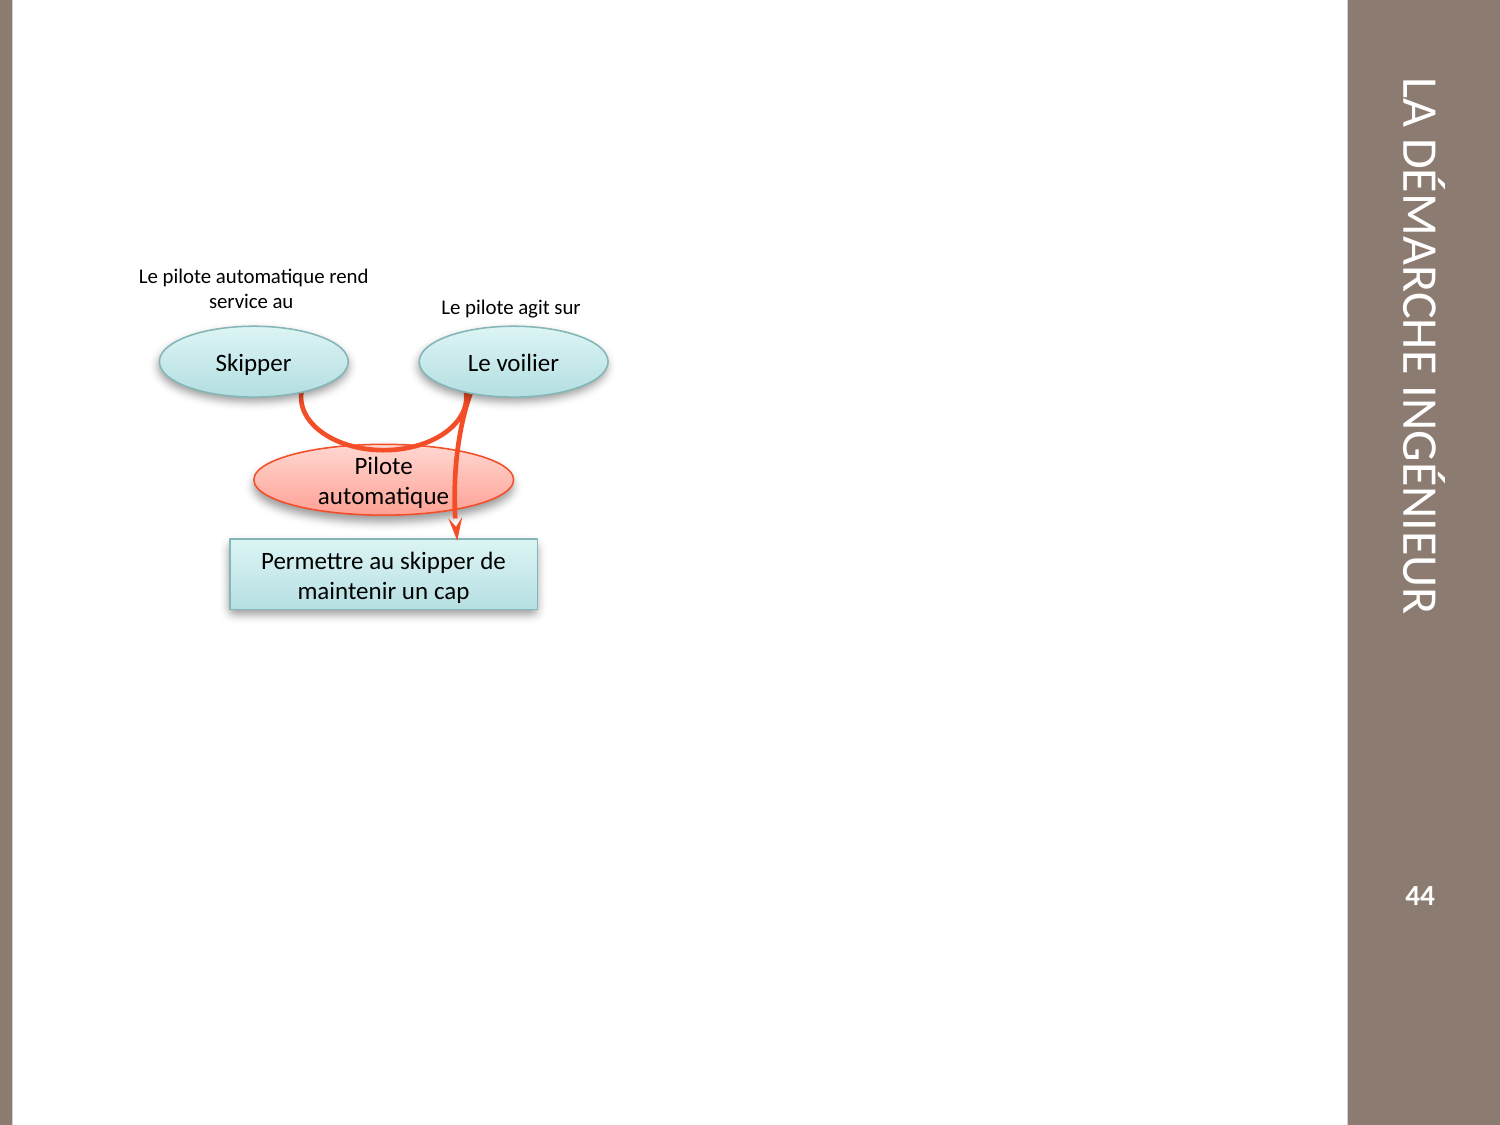

Le pilote automatique rend service au
Le pilote agit sur
Skipper
Le voilier

Pilote automatique
Permettre au skipper de maintenir un cap
44